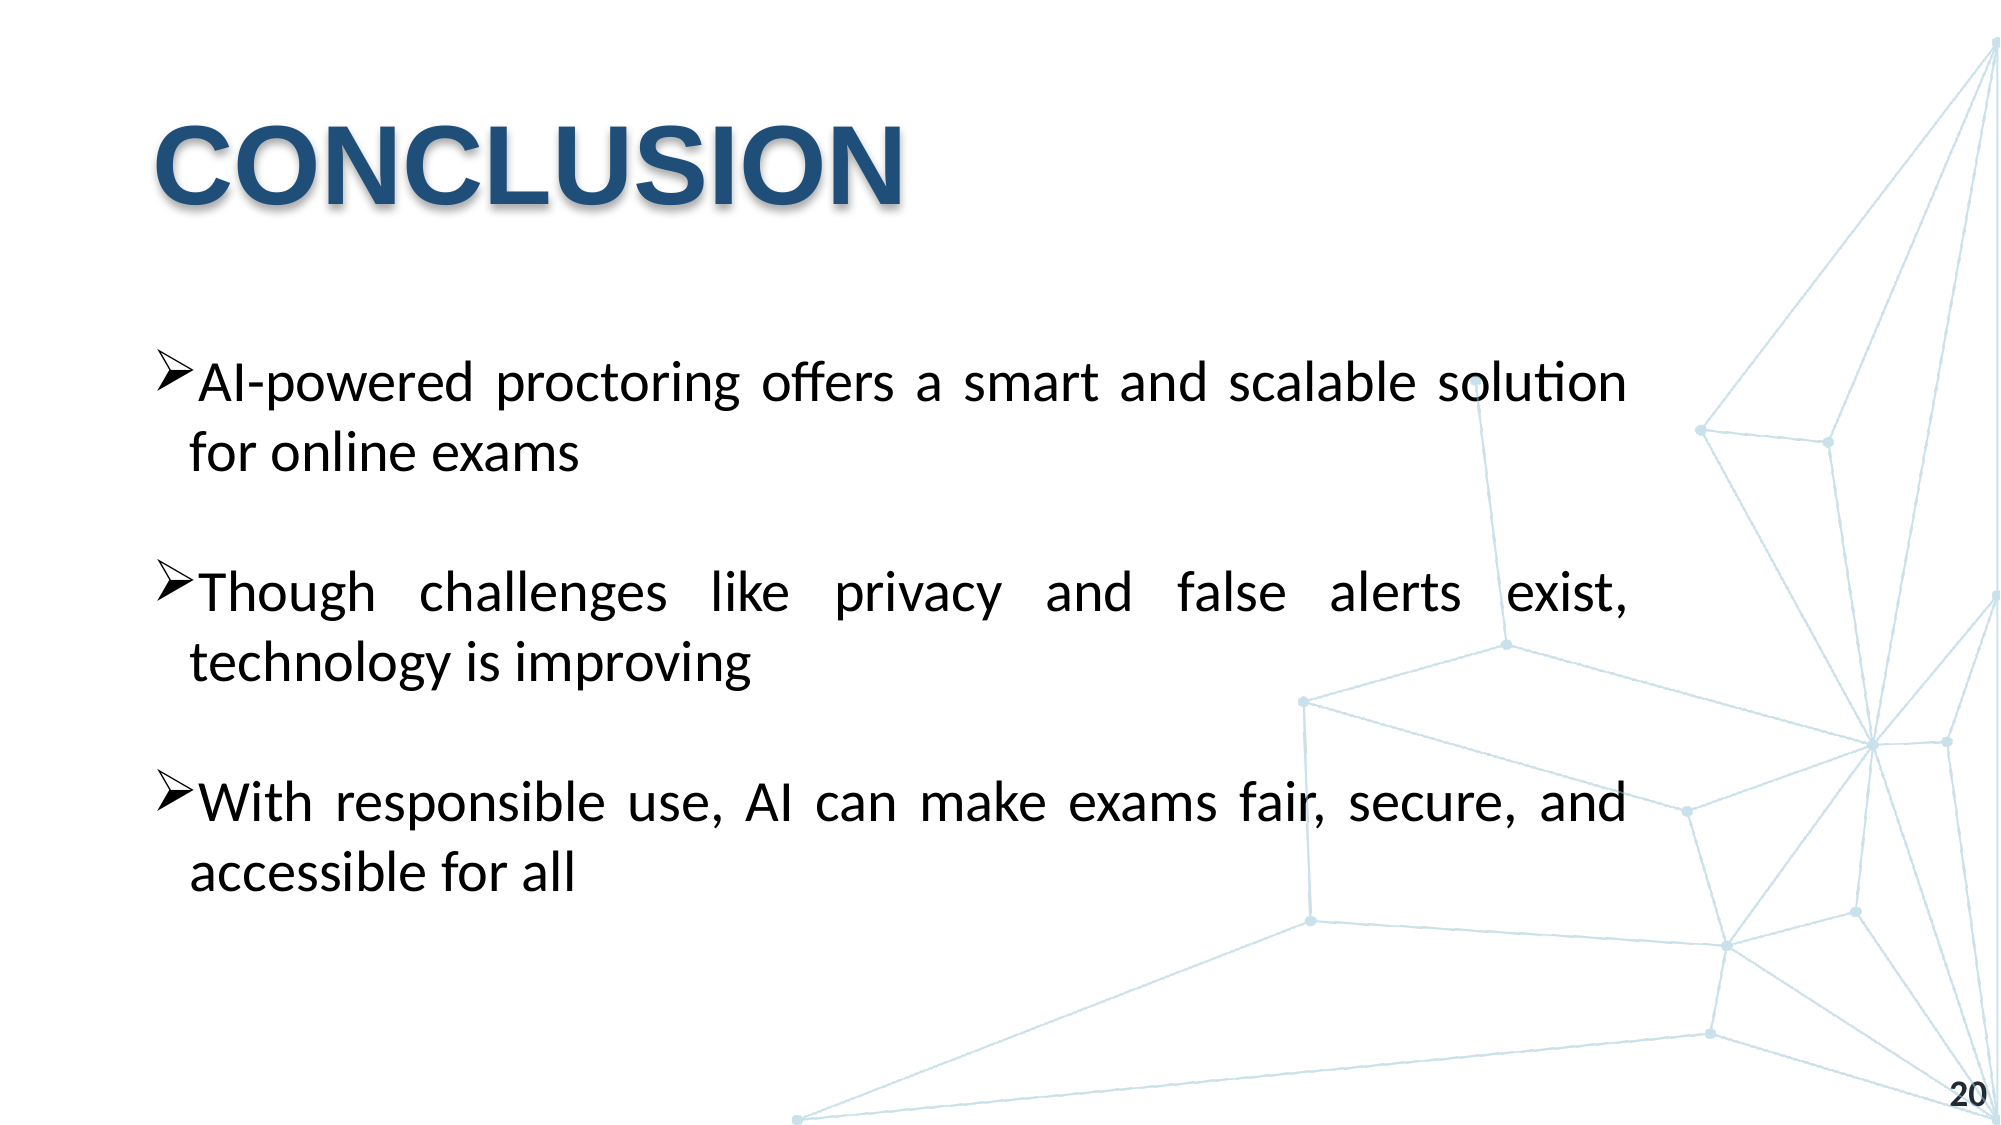

# CONCLUSION
AI-powered proctoring offers a smart and scalable solution for online exams

Though challenges like privacy and false alerts exist, technology is improving

With responsible use, AI can make exams fair, secure, and accessible for all
20